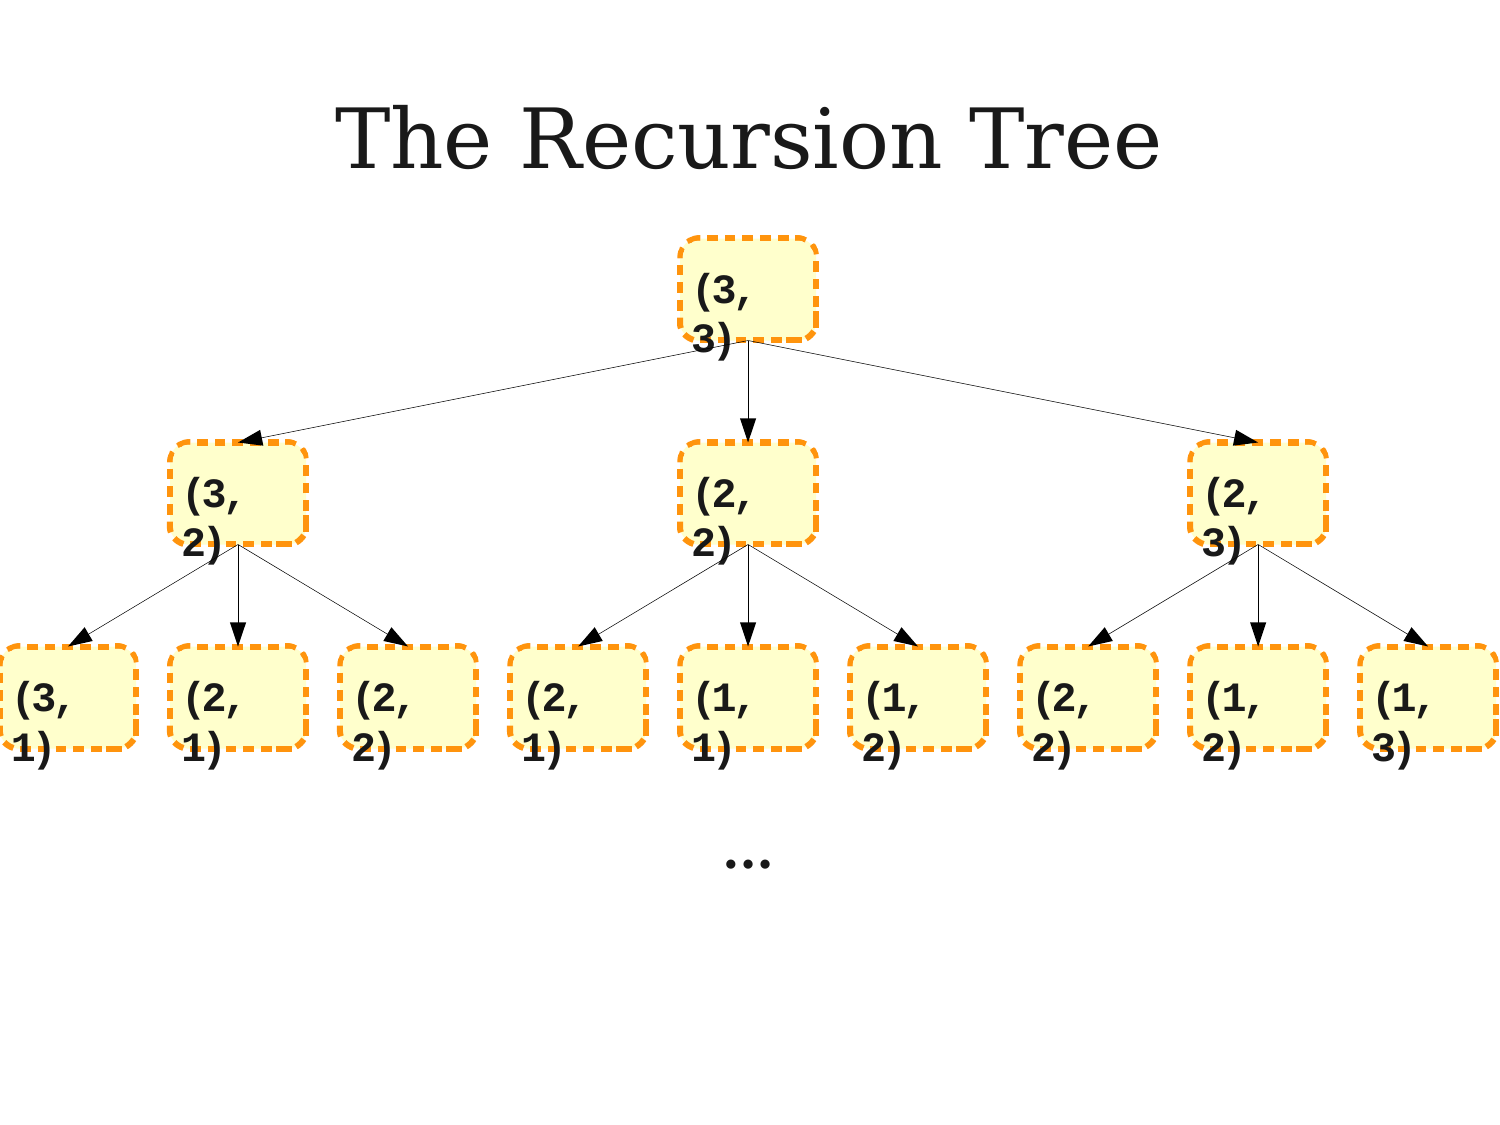

# The Recursion Tree

(3, 3)

(3, 2)
(2, 2)
(2, 3)

(3, 1)
(2, 1)
(2, 2)
(2, 1)
(1, 1)
(1, 2)
(2, 2)
(1, 2)
(1, 3)

...